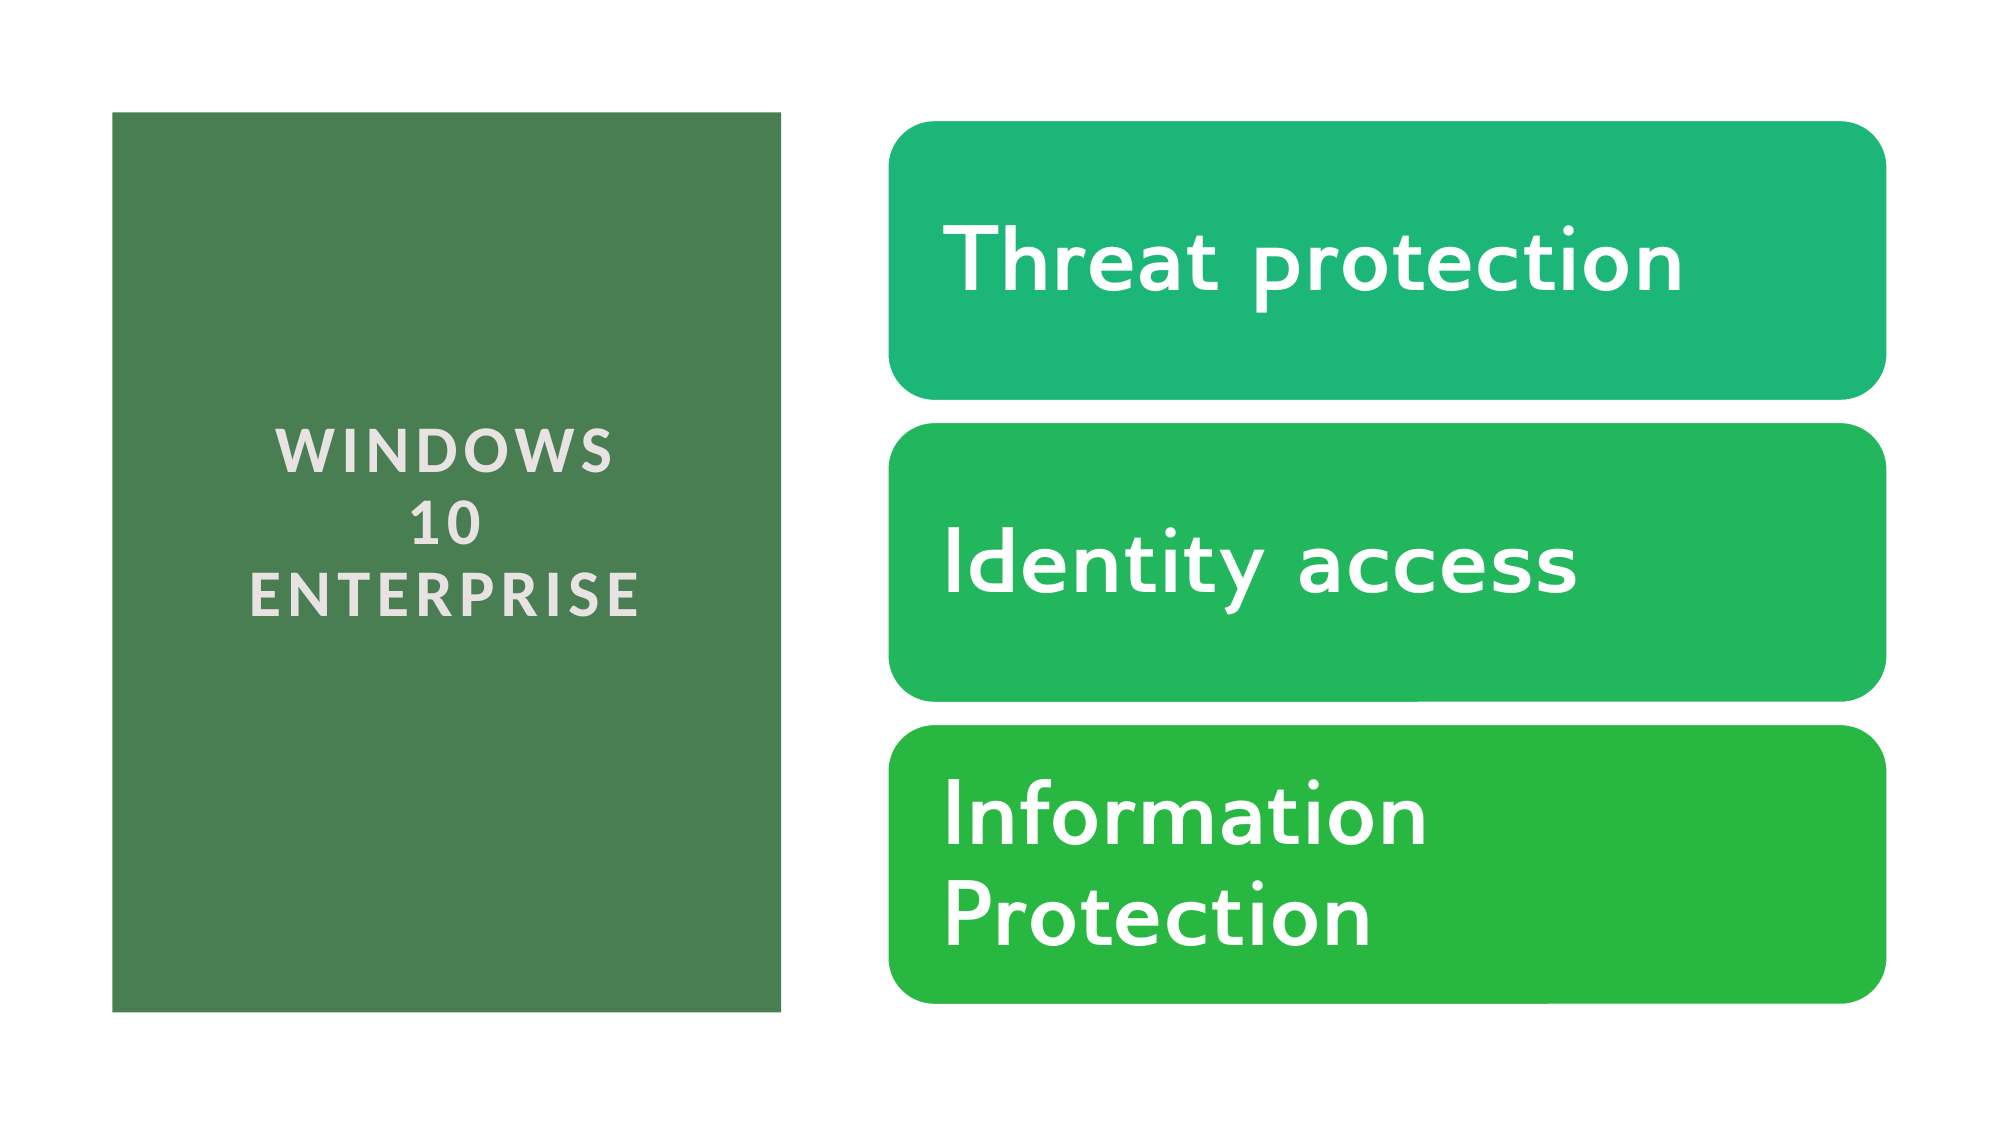

Threat protection
Identity access
Information Protection
# Windows 10 Enterprise